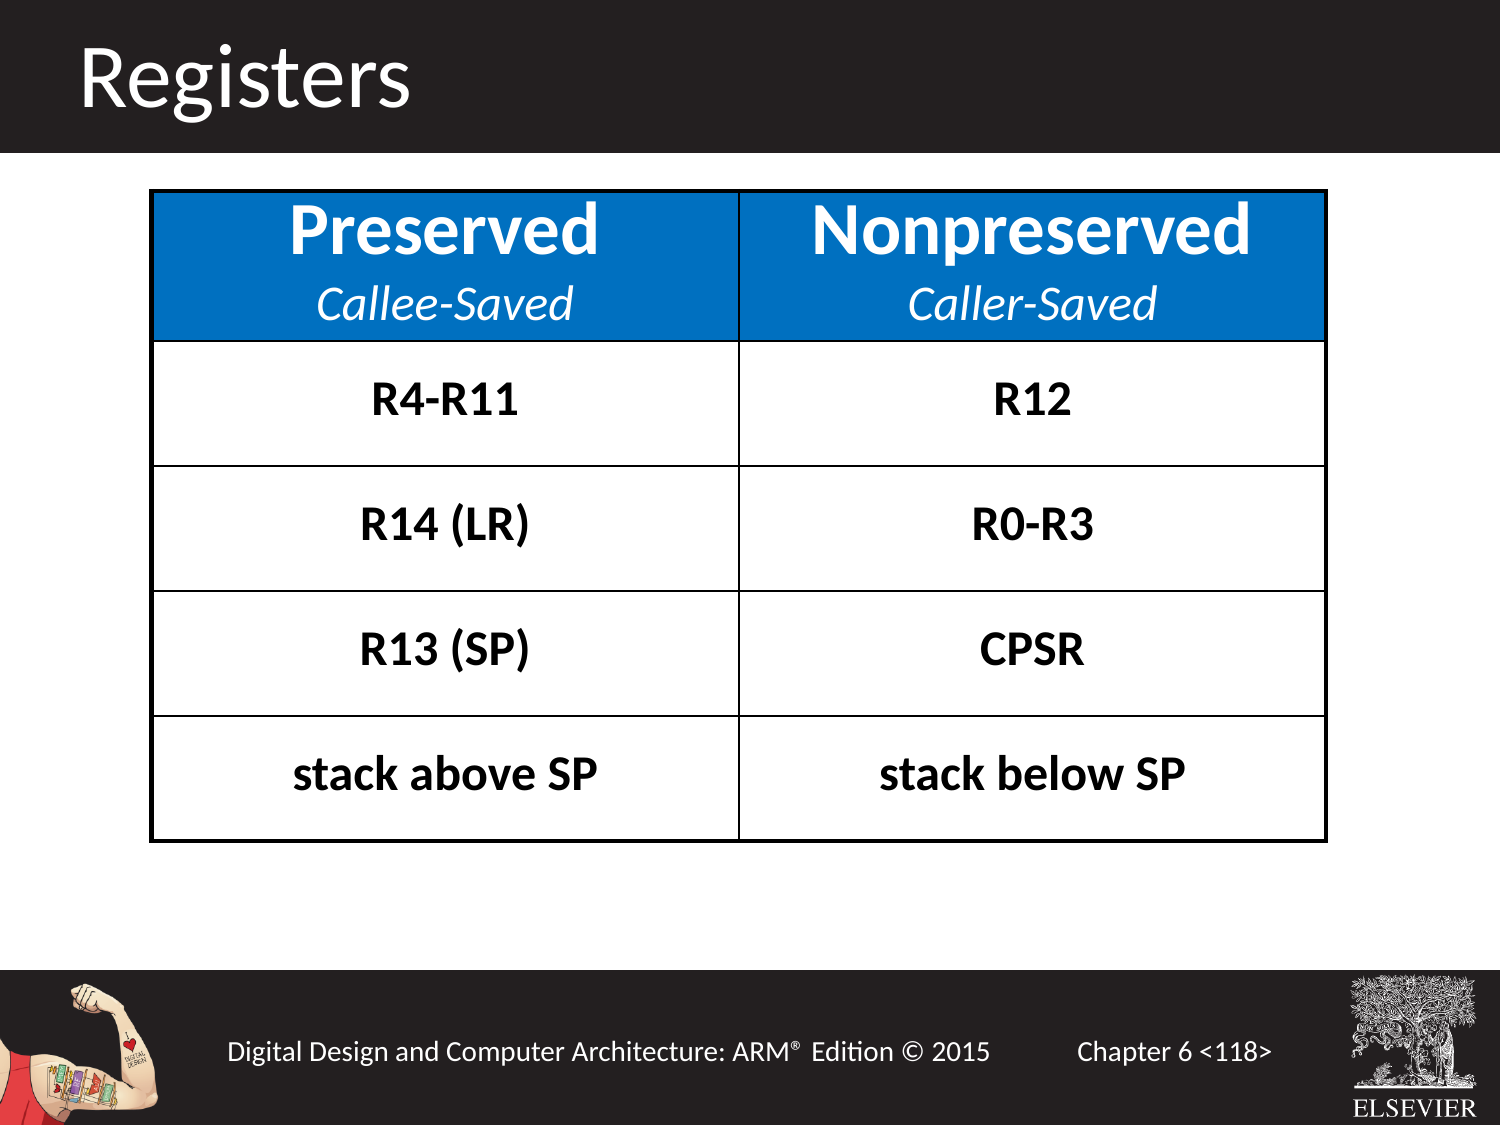

Registers
| Preserved Callee-Saved | Nonpreserved Caller-Saved |
| --- | --- |
| R4-R11 | R12 |
| R14 (LR) | R0-R3 |
| R13 (SP) | CPSR |
| stack above SP | stack below SP |